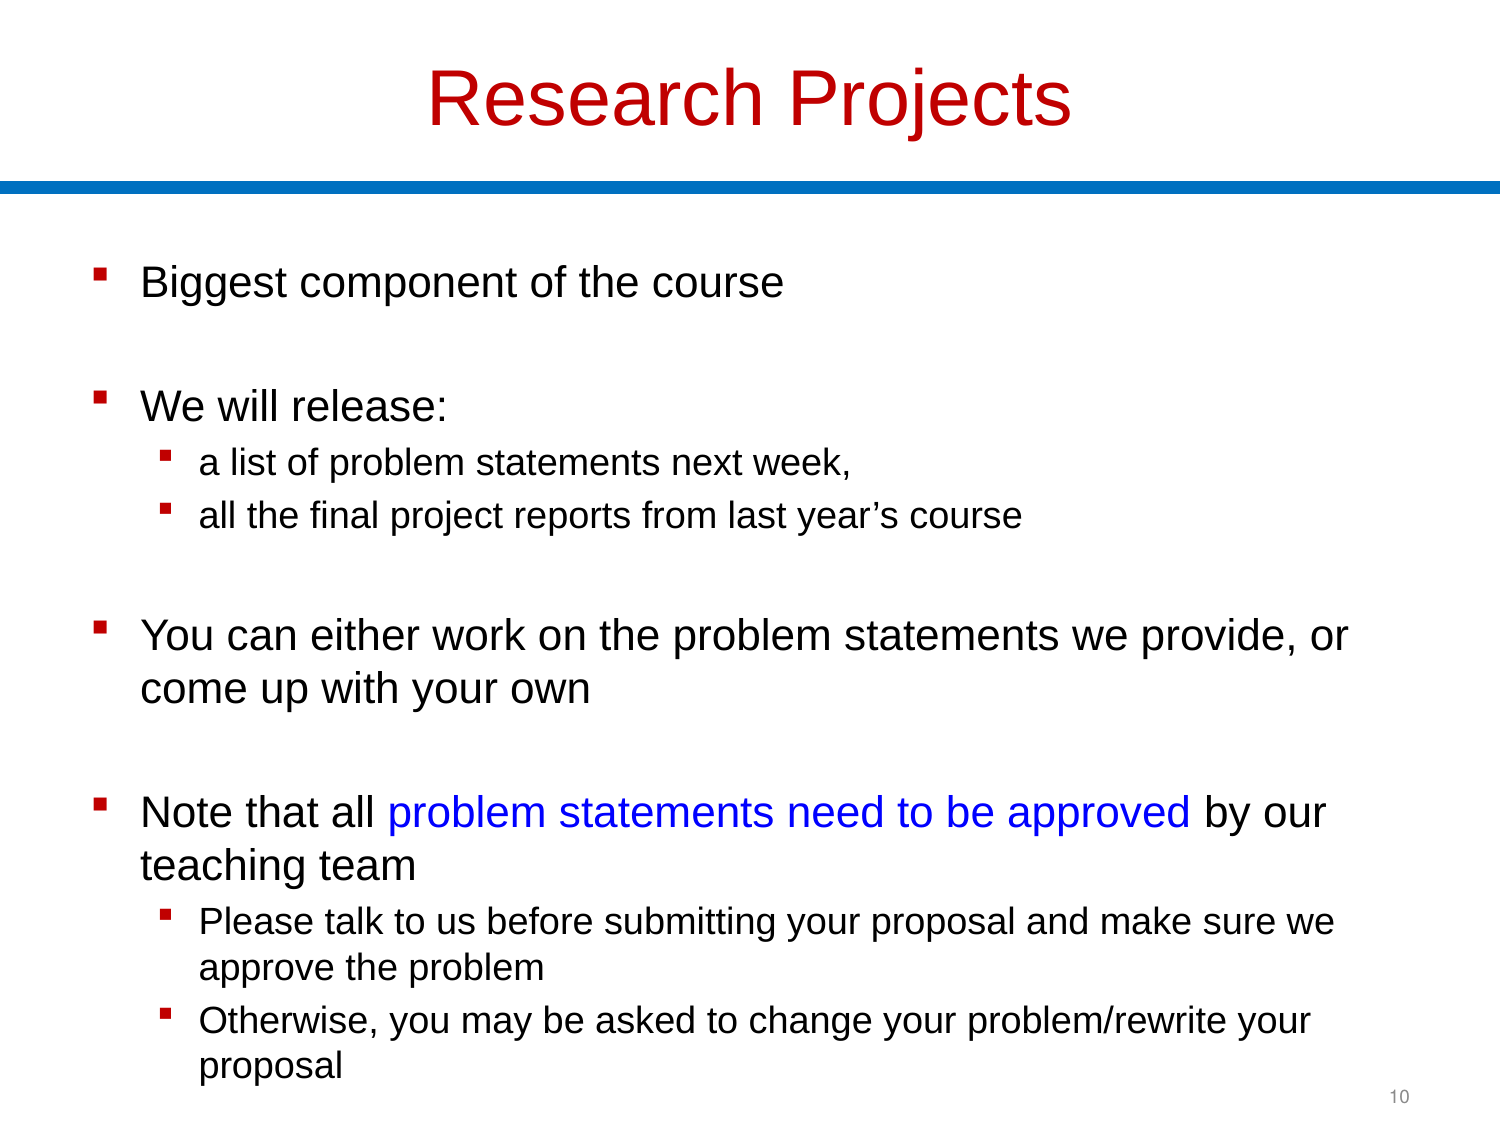

# Research Projects
Biggest component of the course

We will release:
a list of problem statements next week,
all the final project reports from last year’s course

You can either work on the problem statements we provide, or come up with your own

Note that all problem statements need to be approved by our teaching team
Please talk to us before submitting your proposal and make sure we approve the problem
Otherwise, you may be asked to change your problem/rewrite your proposal

10